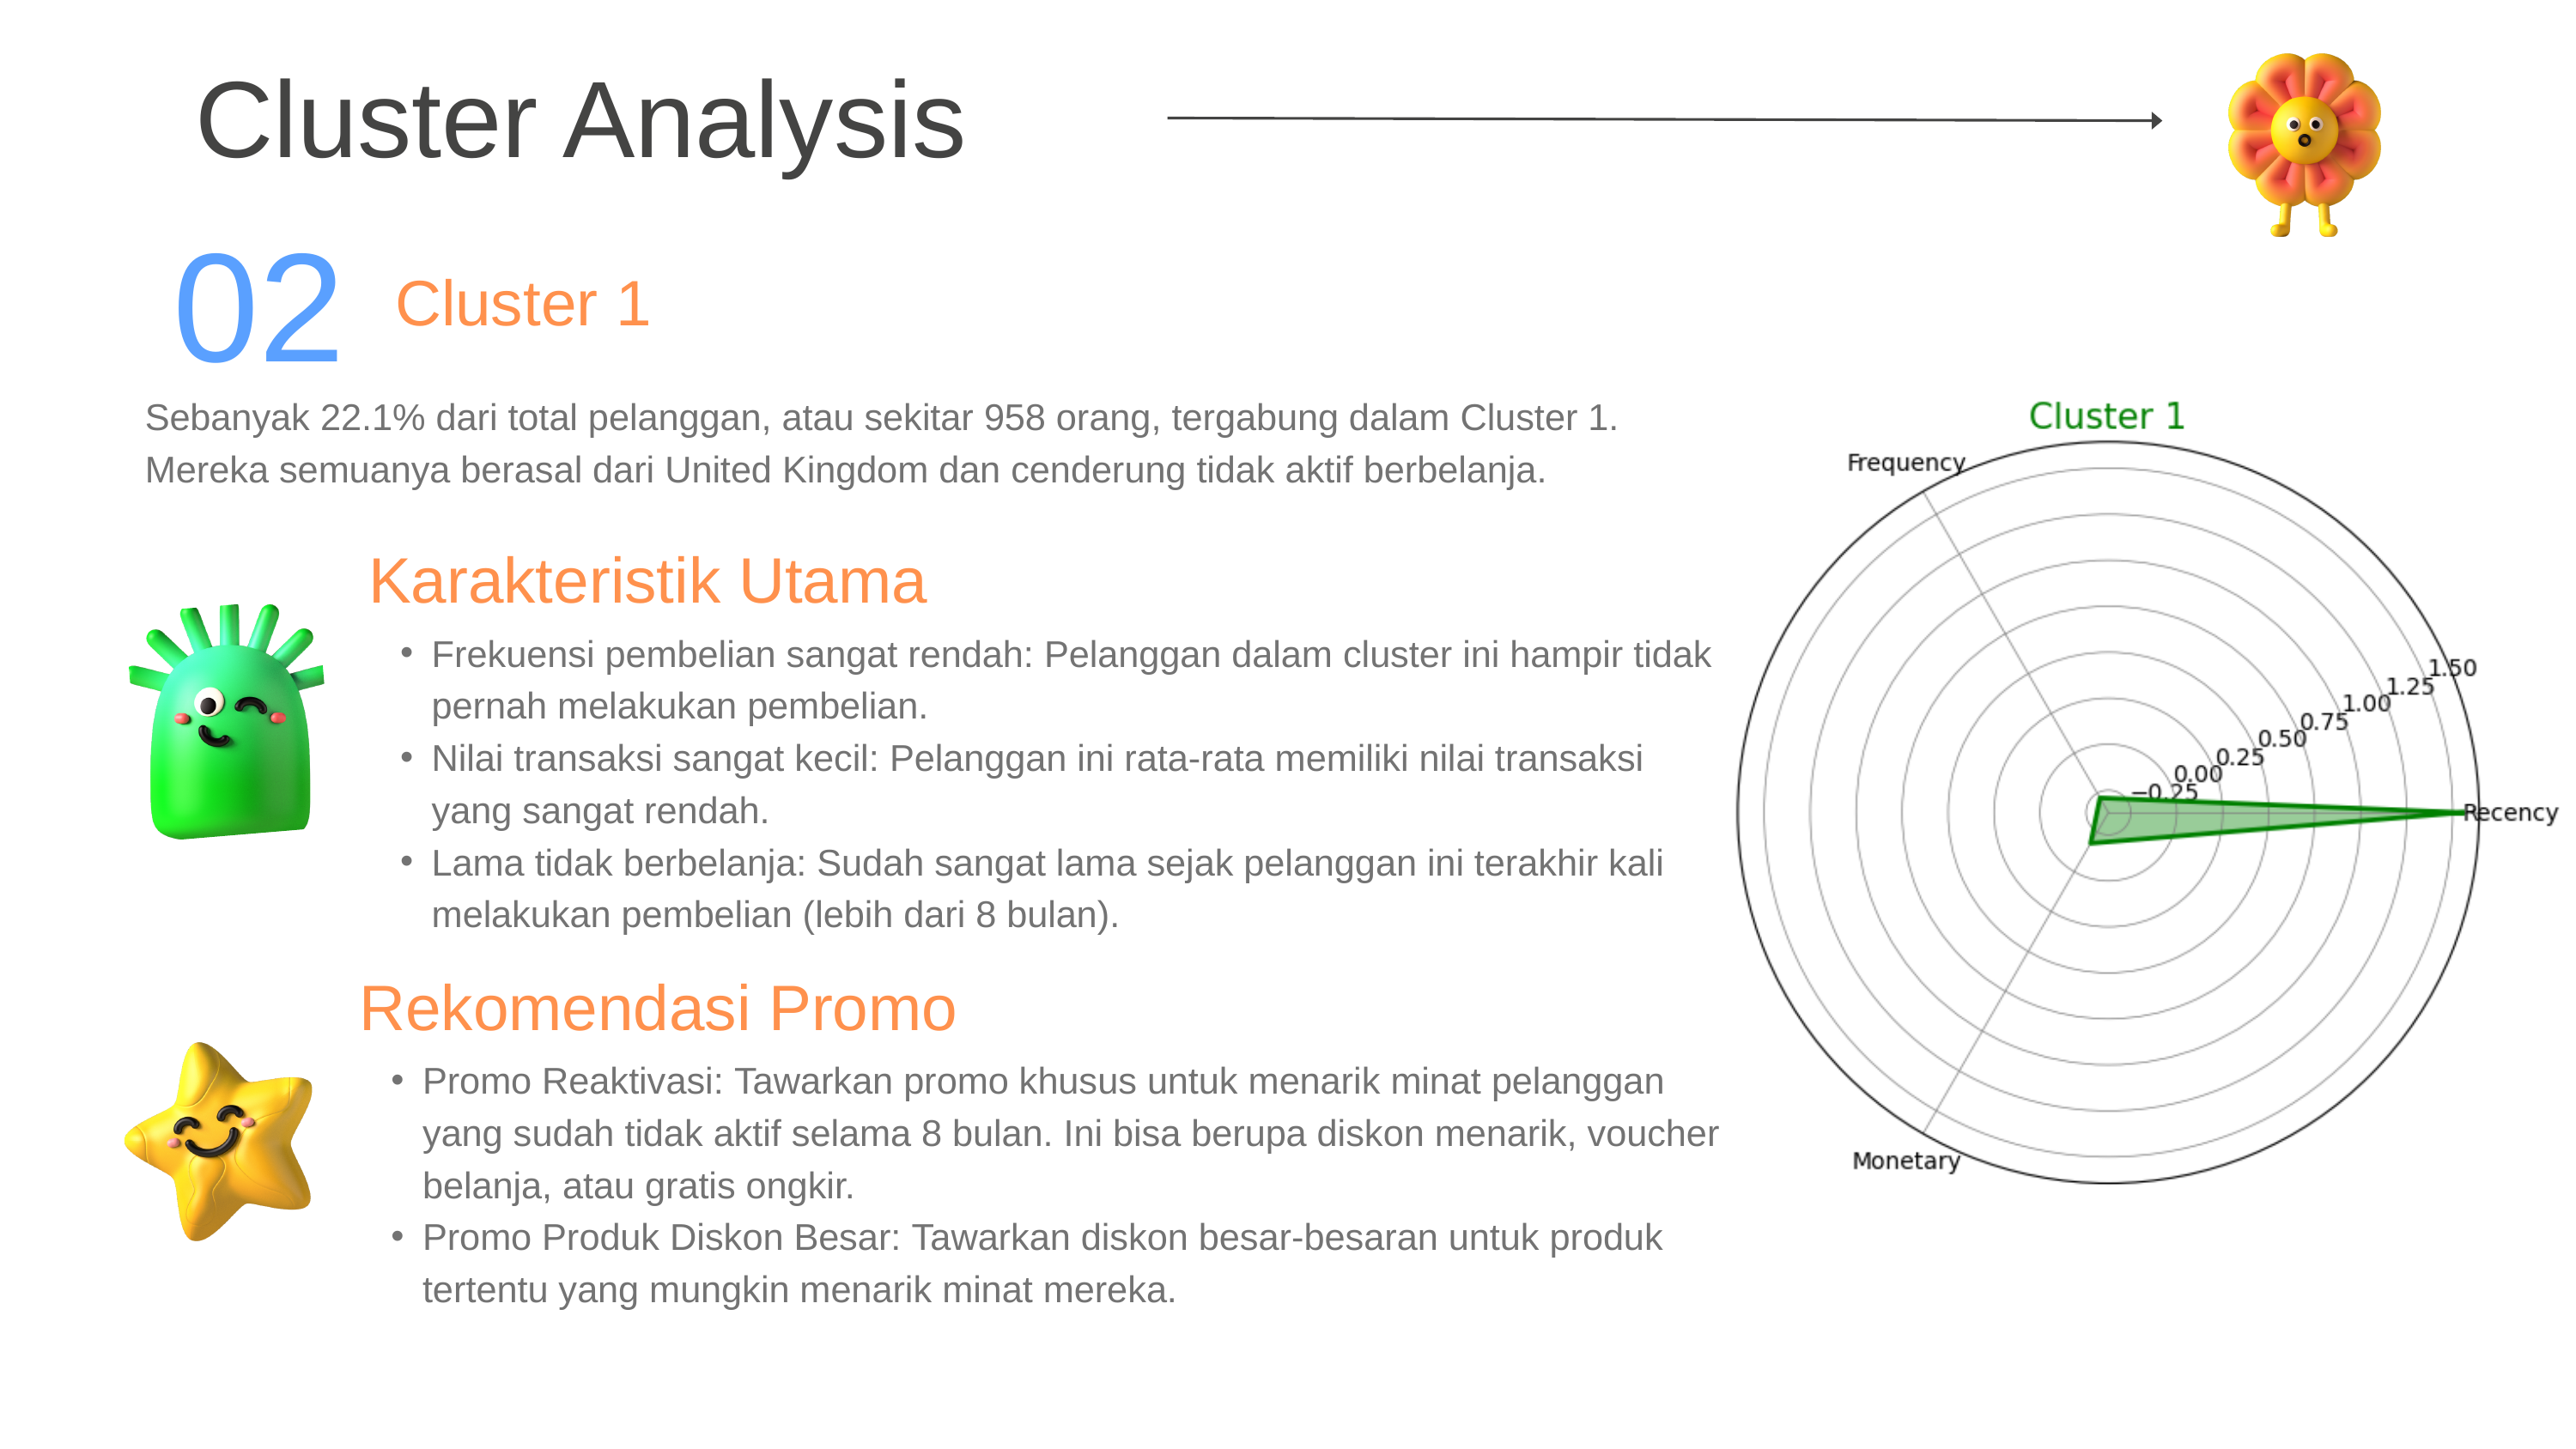

Cluster Analysis

02
Cluster 1
Sebanyak 22.1% dari total pelanggan, atau sekitar 958 orang, tergabung dalam Cluster 1. Mereka semuanya berasal dari United Kingdom dan cenderung tidak aktif berbelanja.

Karakteristik Utama

Frekuensi pembelian sangat rendah: Pelanggan dalam cluster ini hampir tidak pernah melakukan pembelian.
Nilai transaksi sangat kecil: Pelanggan ini rata-rata memiliki nilai transaksi yang sangat rendah.
Lama tidak berbelanja: Sudah sangat lama sejak pelanggan ini terakhir kali melakukan pembelian (lebih dari 8 bulan).
Rekomendasi Promo

Promo Reaktivasi: Tawarkan promo khusus untuk menarik minat pelanggan yang sudah tidak aktif selama 8 bulan. Ini bisa berupa diskon menarik, voucher belanja, atau gratis ongkir.
Promo Produk Diskon Besar: Tawarkan diskon besar-besaran untuk produk tertentu yang mungkin menarik minat mereka.